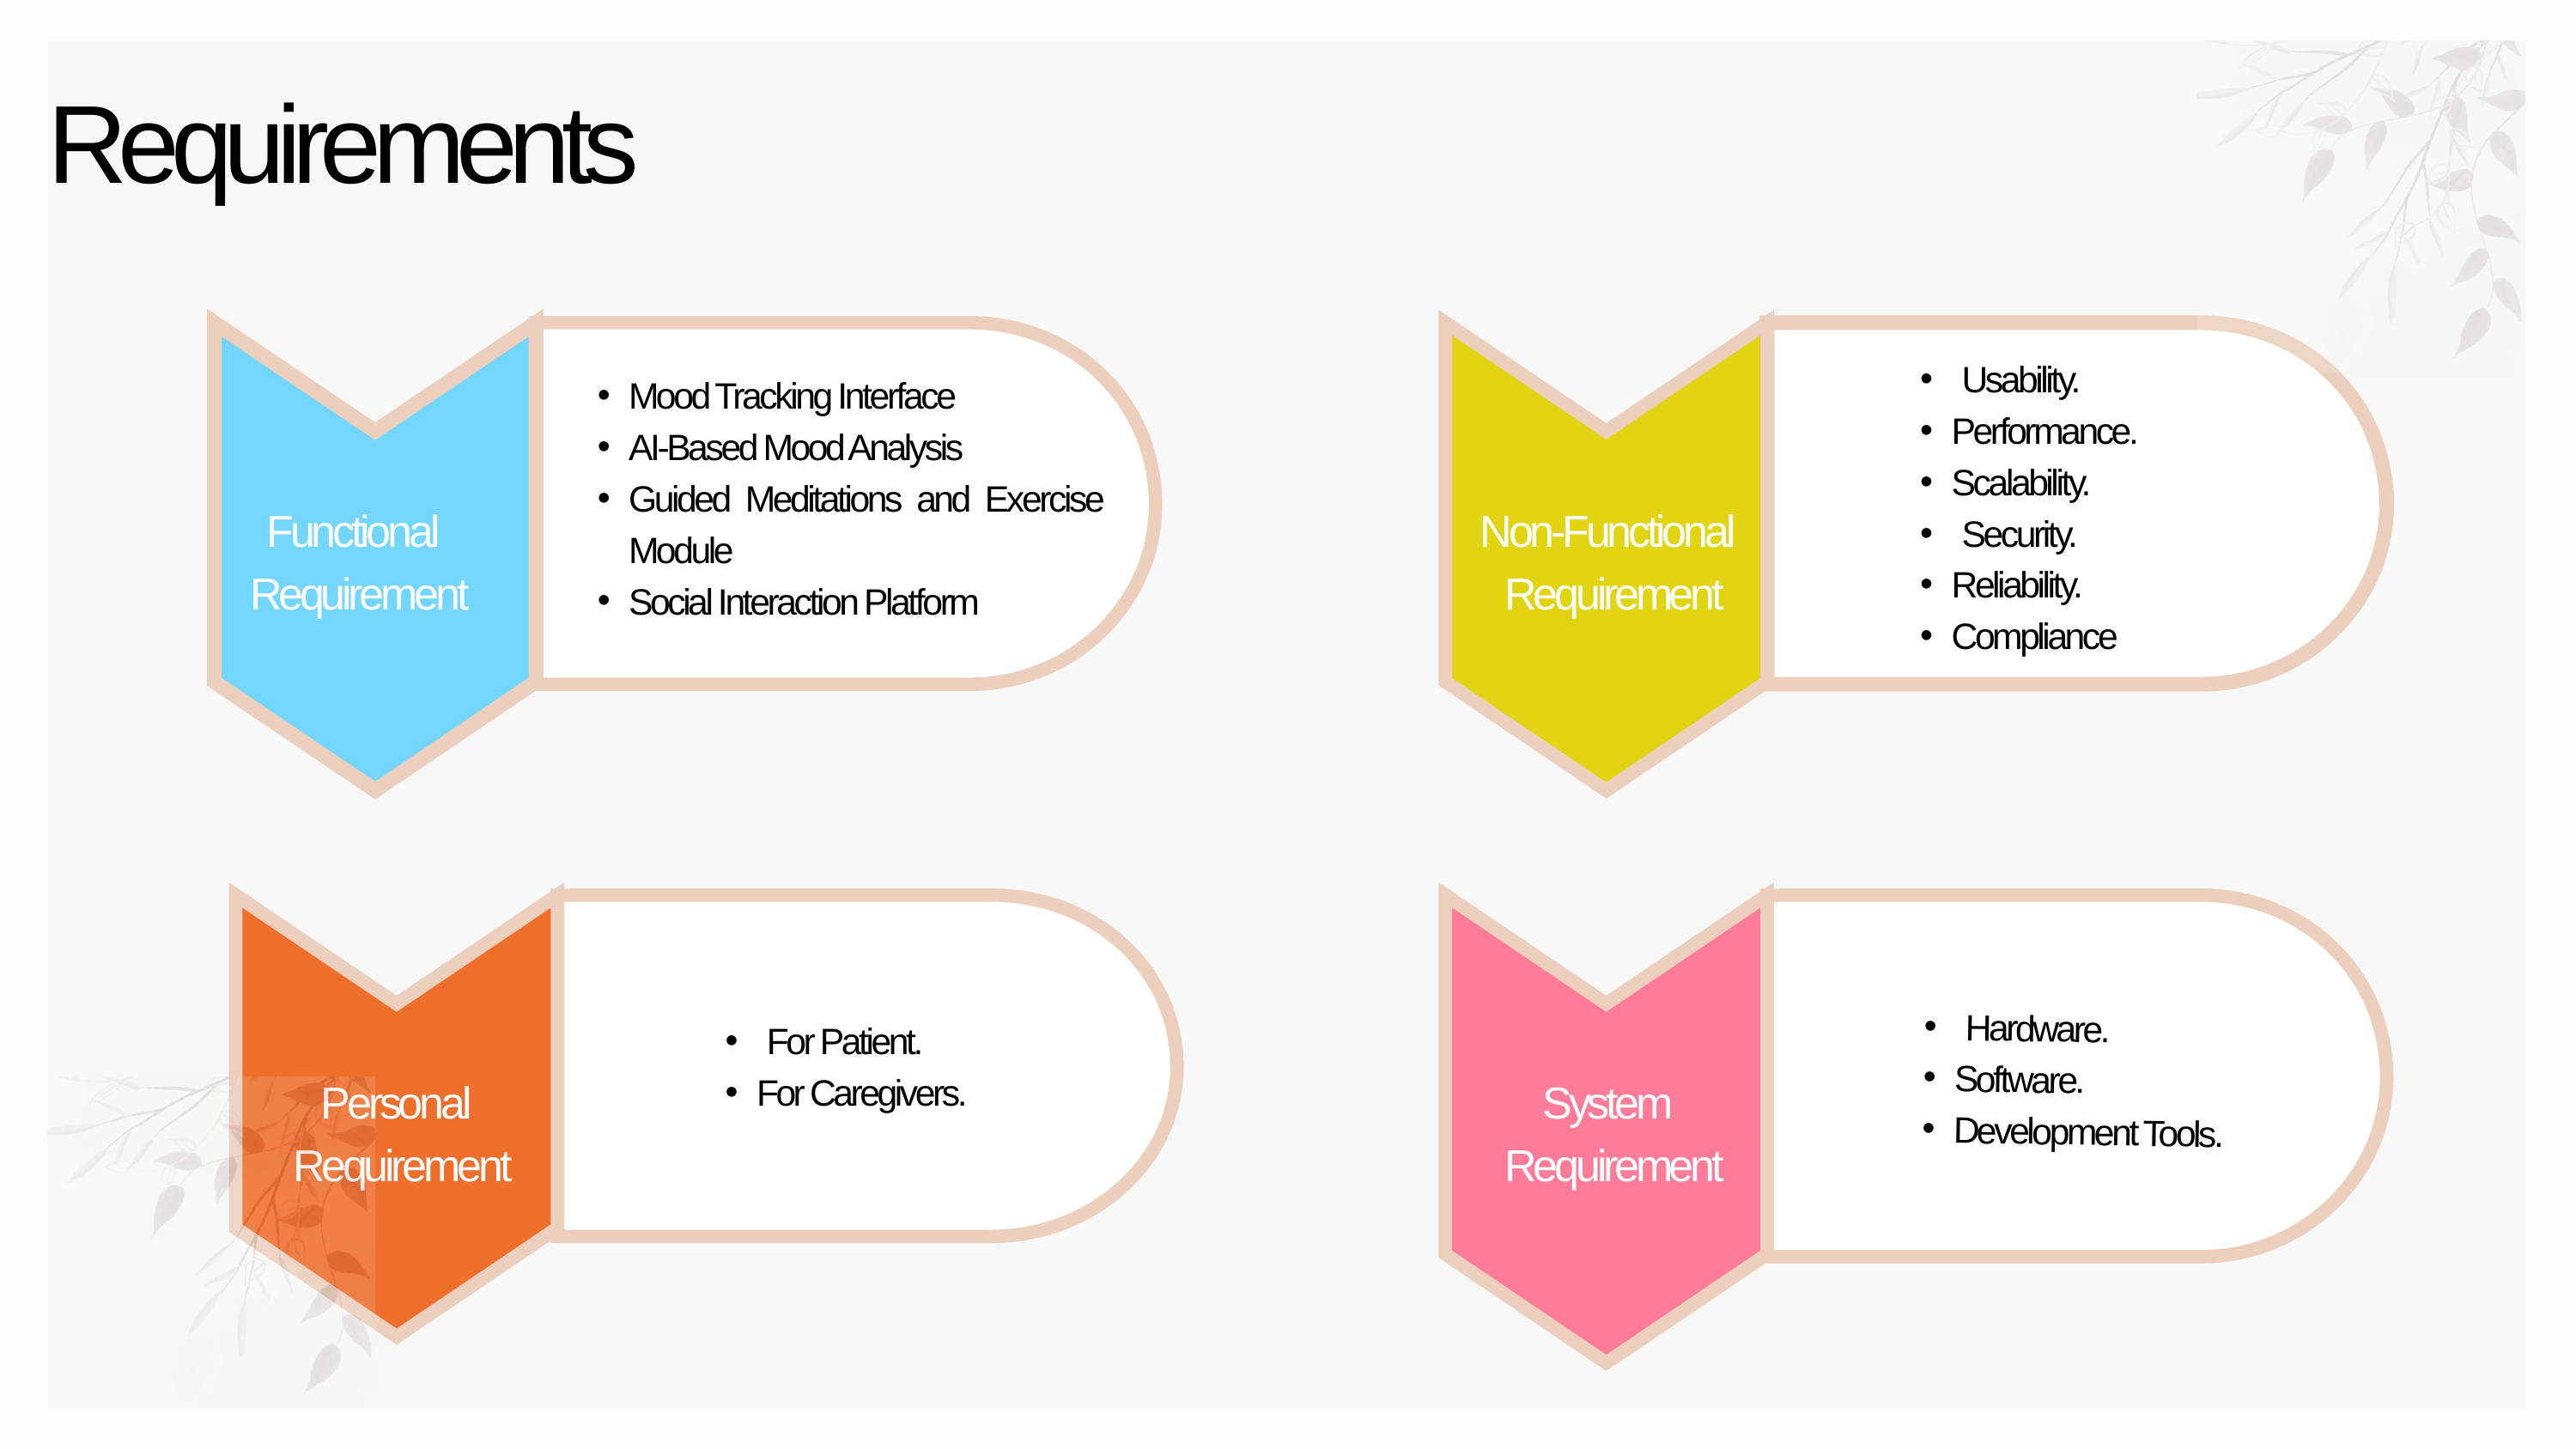

Requirements

 Usability.
Performance.
Scalability.
 Security.
Reliability.
Compliance

Functional
 Requirement
Non-Functional
 Requirement

 Hardware.
Software.
Development Tools.

 For Patient.
For Caregivers.

Personal
 Requirement
System
 Requirement
Mood Tracking Interface
AI-Based Mood Analysis
Guided Meditations and Exercise Module
Social Interaction Platform